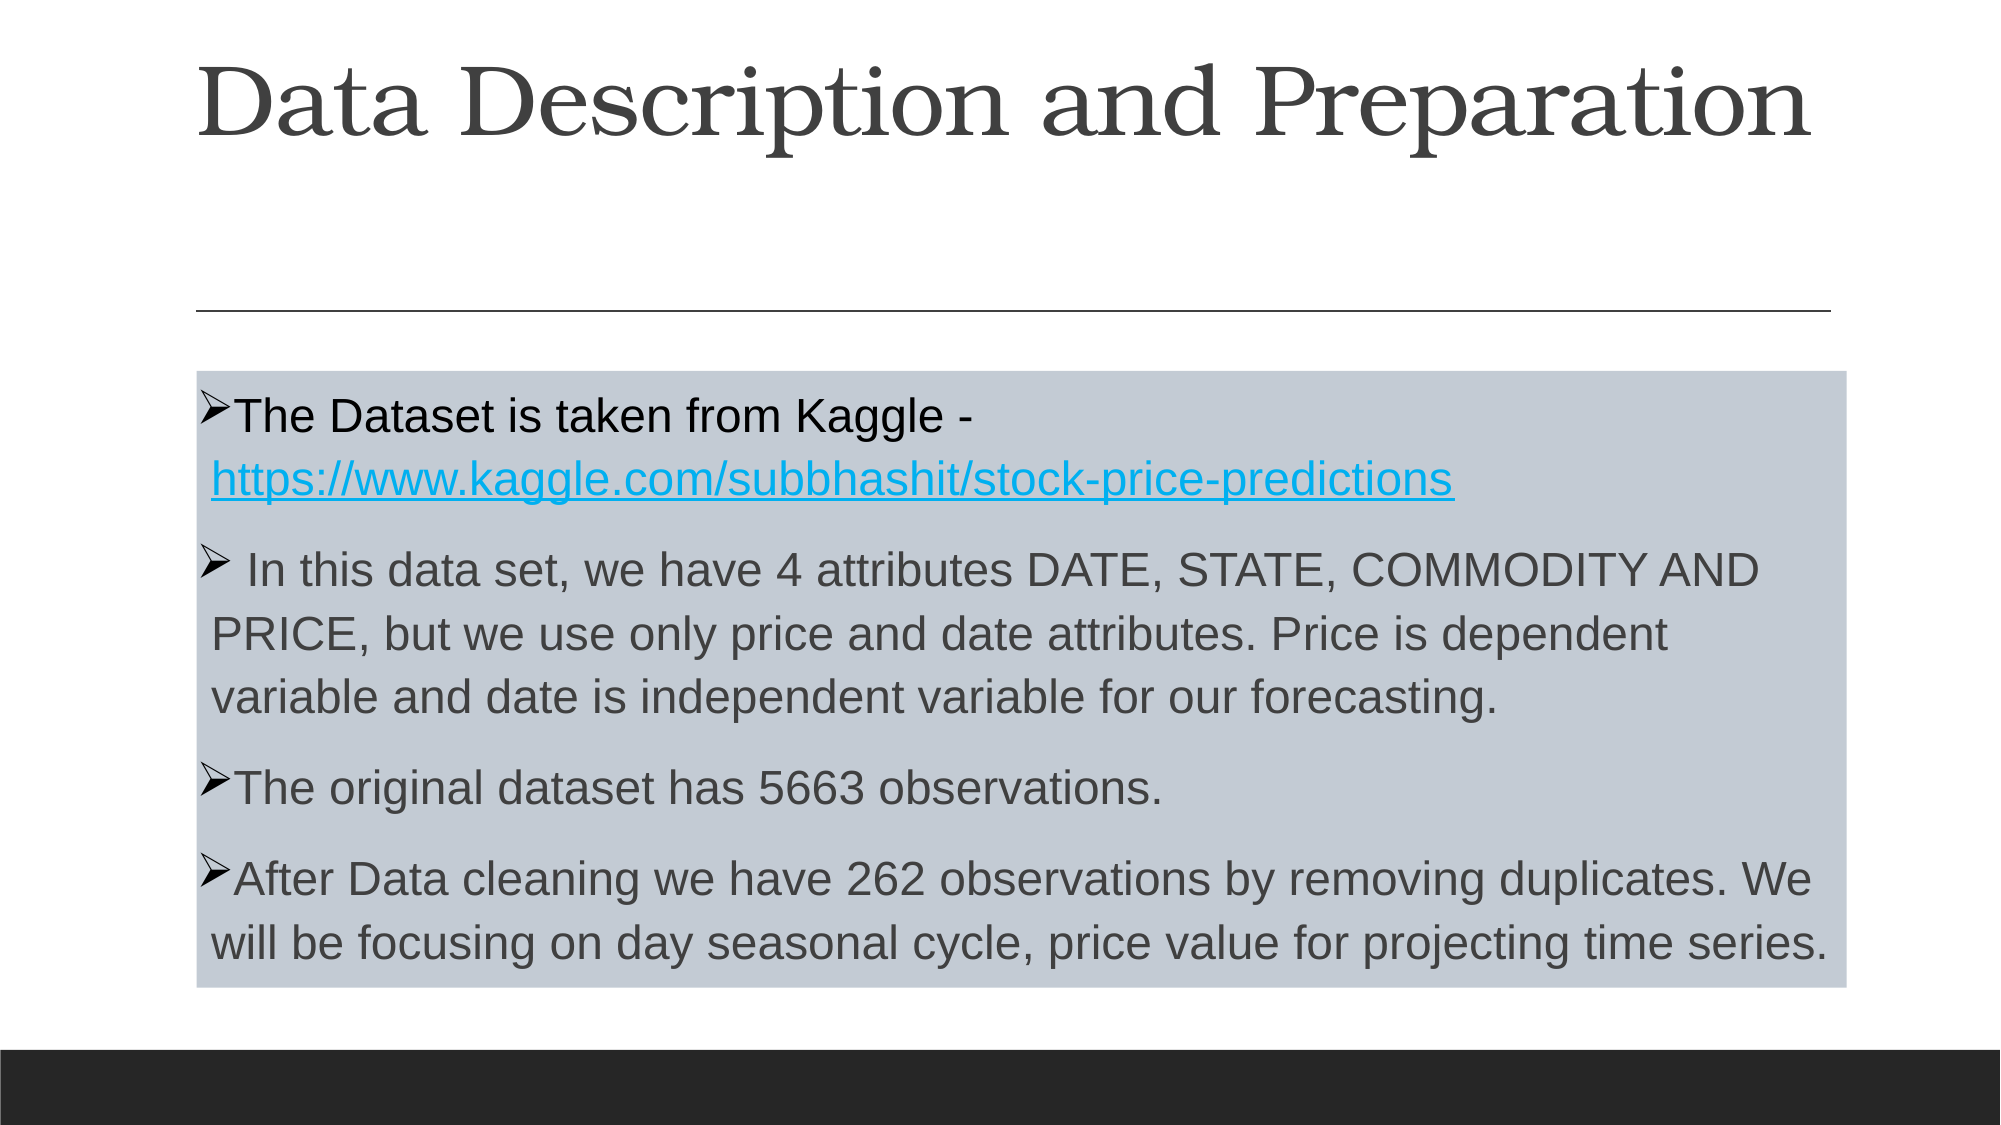

# Data Description and Preparation
The Dataset is taken from Kaggle - https://www.kaggle.com/subbhashit/stock-price-predictions
 In this data set, we have 4 attributes DATE, STATE, COMMODITY AND PRICE, but we use only price and date attributes. Price is dependent variable and date is independent variable for our forecasting.
The original dataset has 5663 observations.
After Data cleaning we have 262 observations by removing duplicates. We will be focusing on day seasonal cycle, price value for projecting time series.